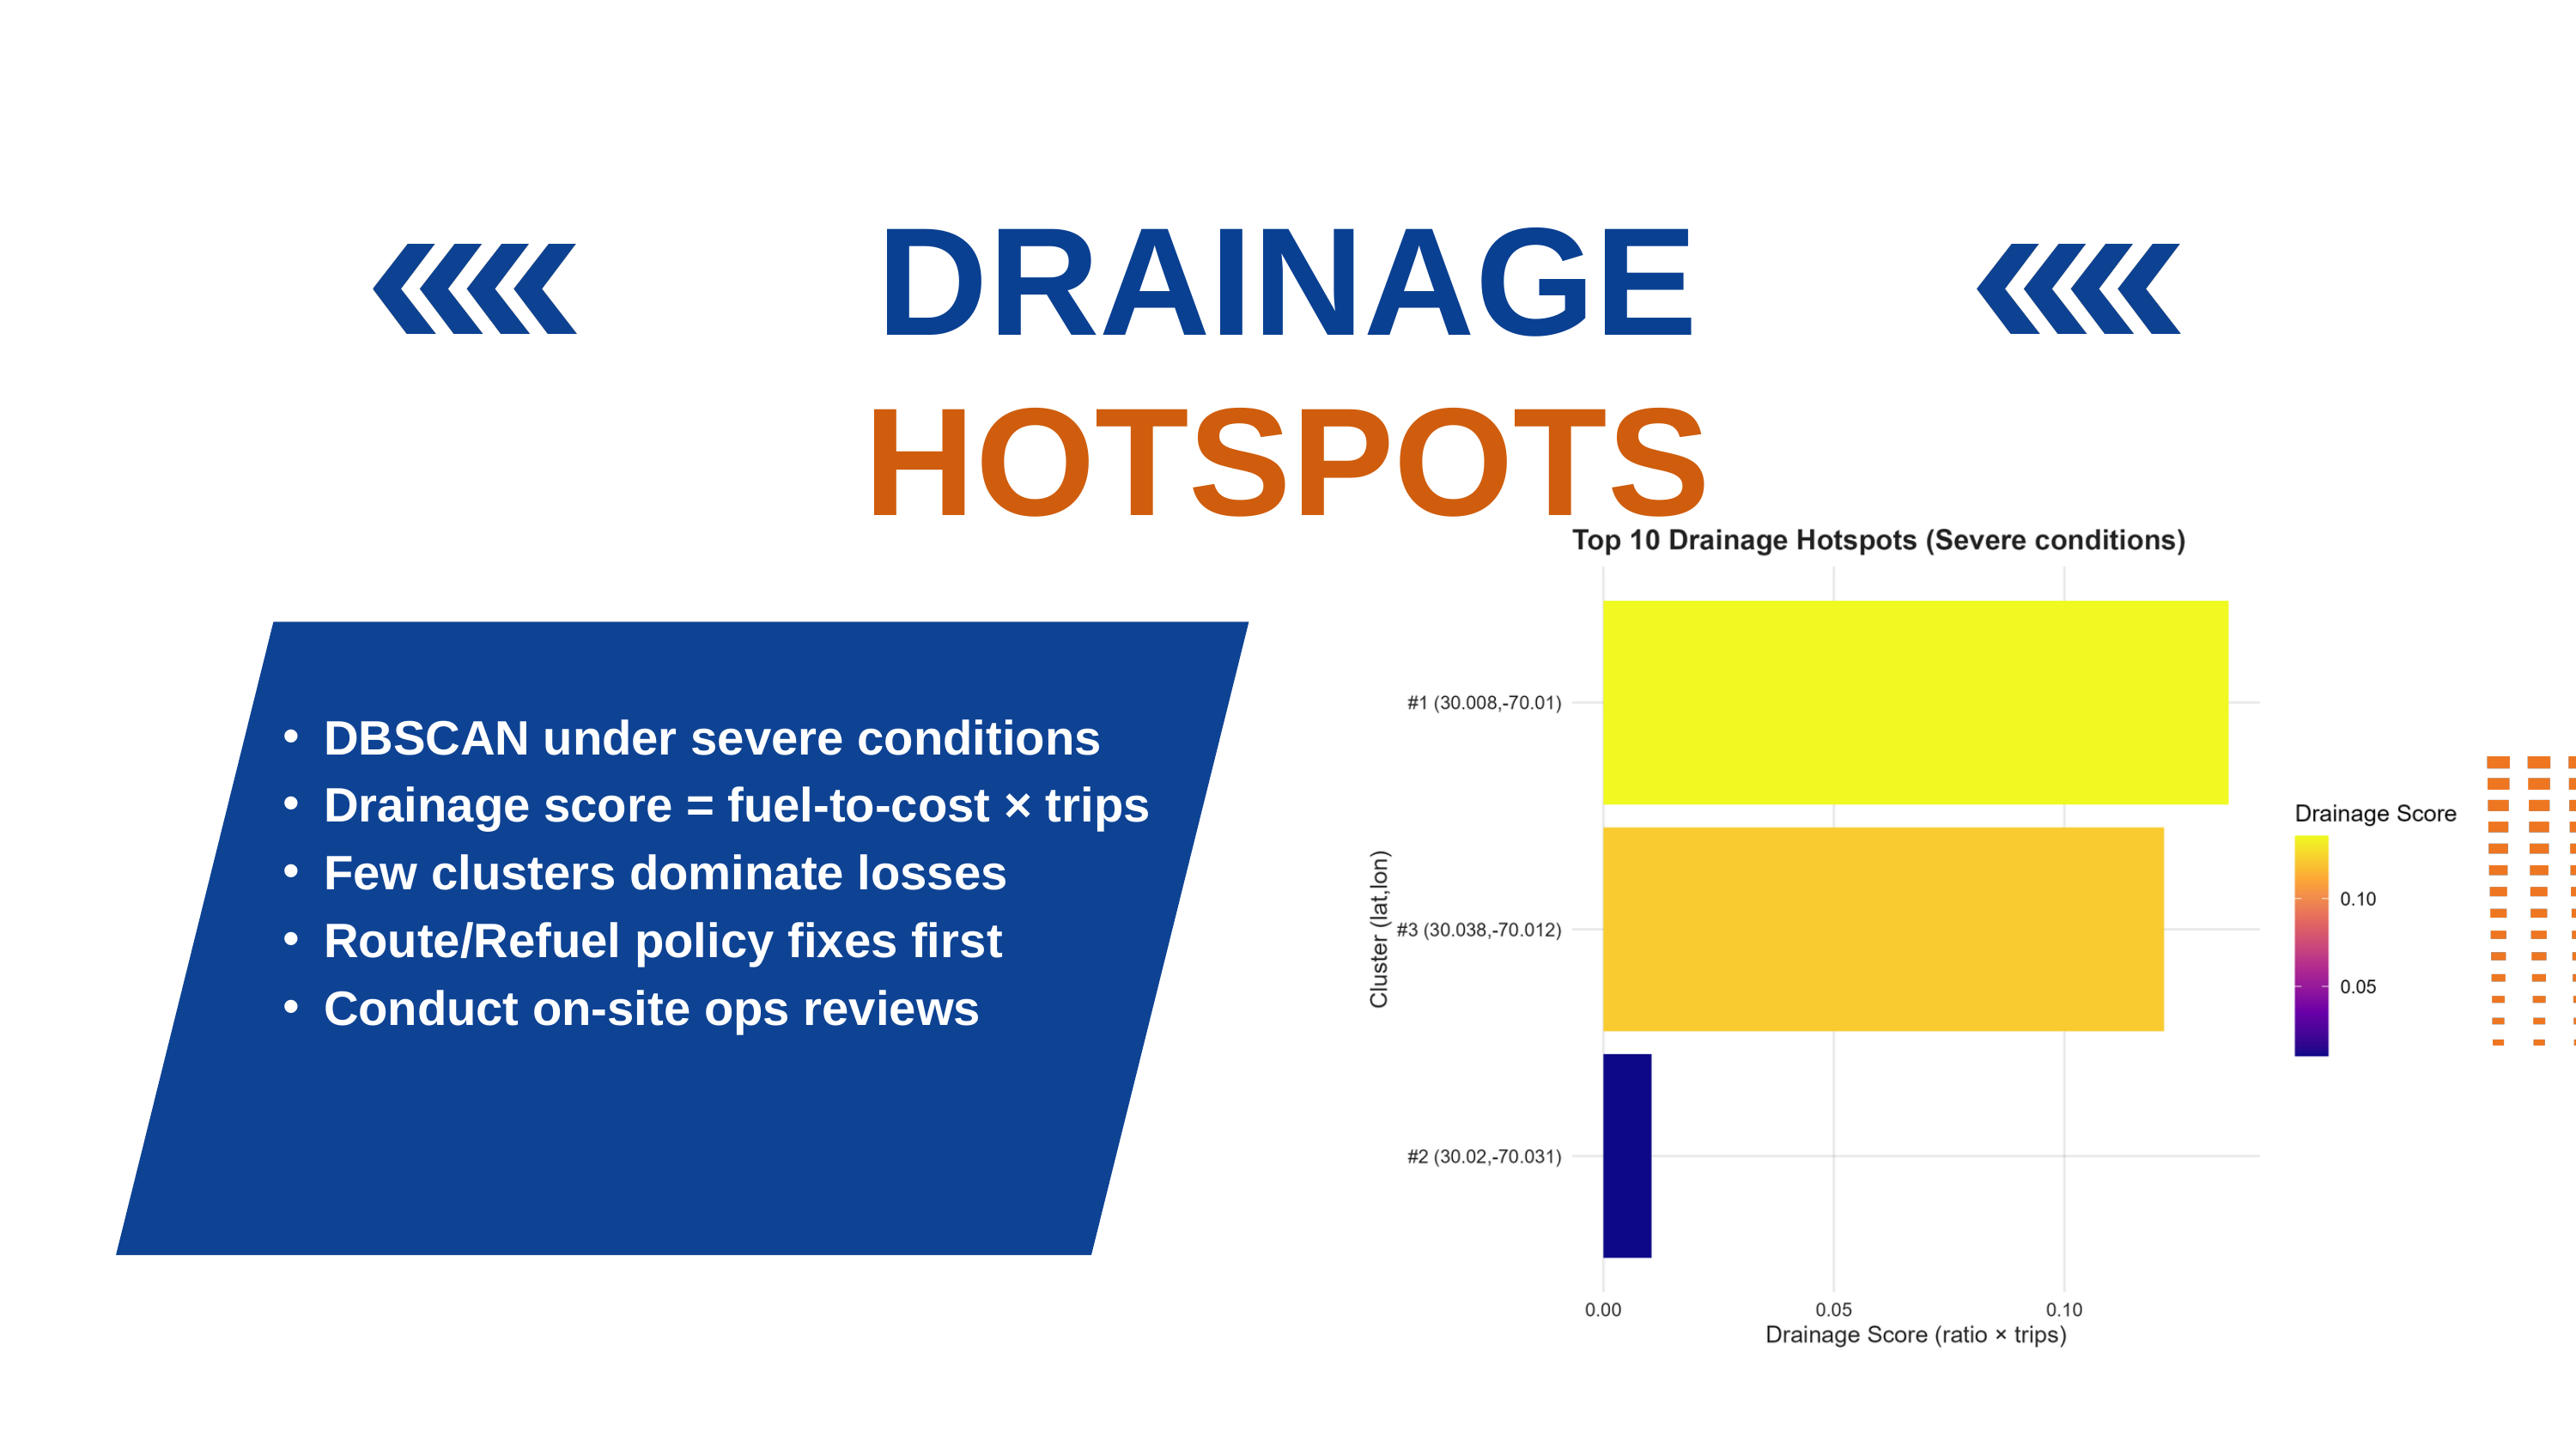

DRAINAGE HOTSPOTS

DBSCAN under severe conditions
Drainage score = fuel-to-cost × trips
Few clusters dominate losses
Route/Refuel policy fixes first
Conduct on-site ops reviews